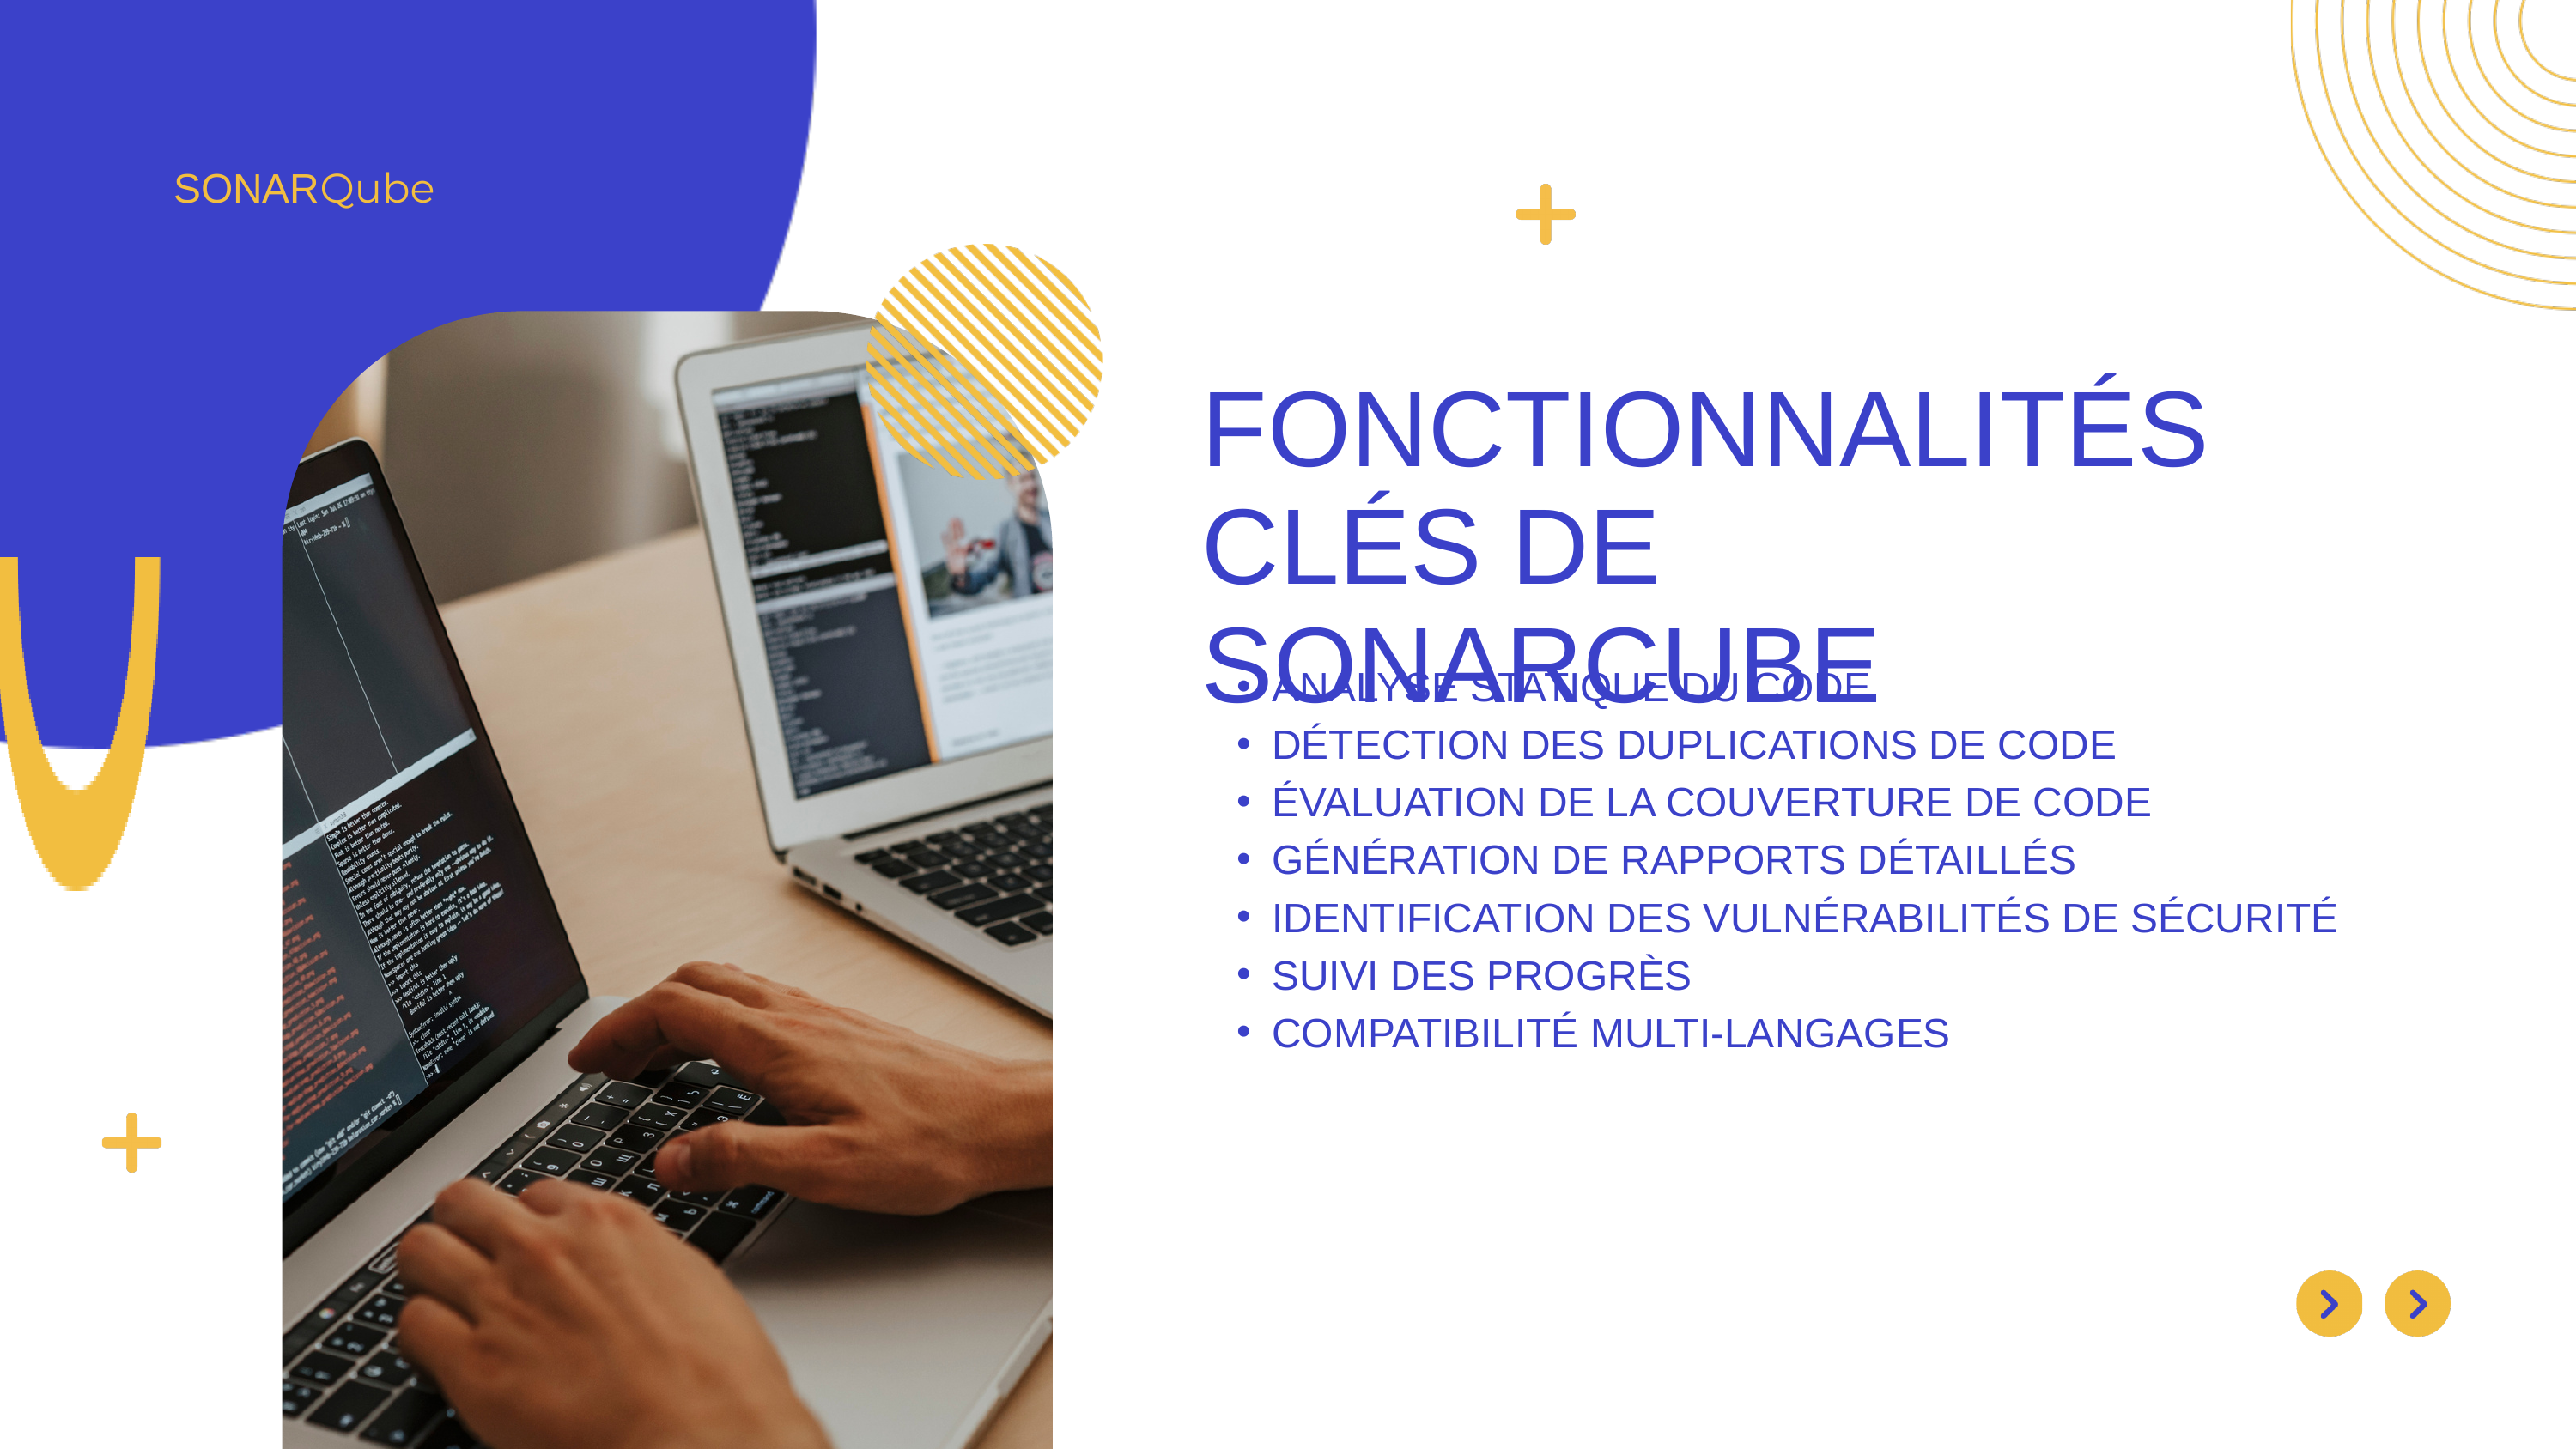

SONAR
Qube

FONCTIONNALITÉS CLÉS DE SONARCUBE

ANALYSE STATIQUE DU CODE
DÉTECTION DES DUPLICATIONS DE CODE
ÉVALUATION DE LA COUVERTURE DE CODE
GÉNÉRATION DE RAPPORTS DÉTAILLÉS
IDENTIFICATION DES VULNÉRABILITÉS DE SÉCURITÉ
SUIVI DES PROGRÈS
COMPATIBILITÉ MULTI-LANGAGES